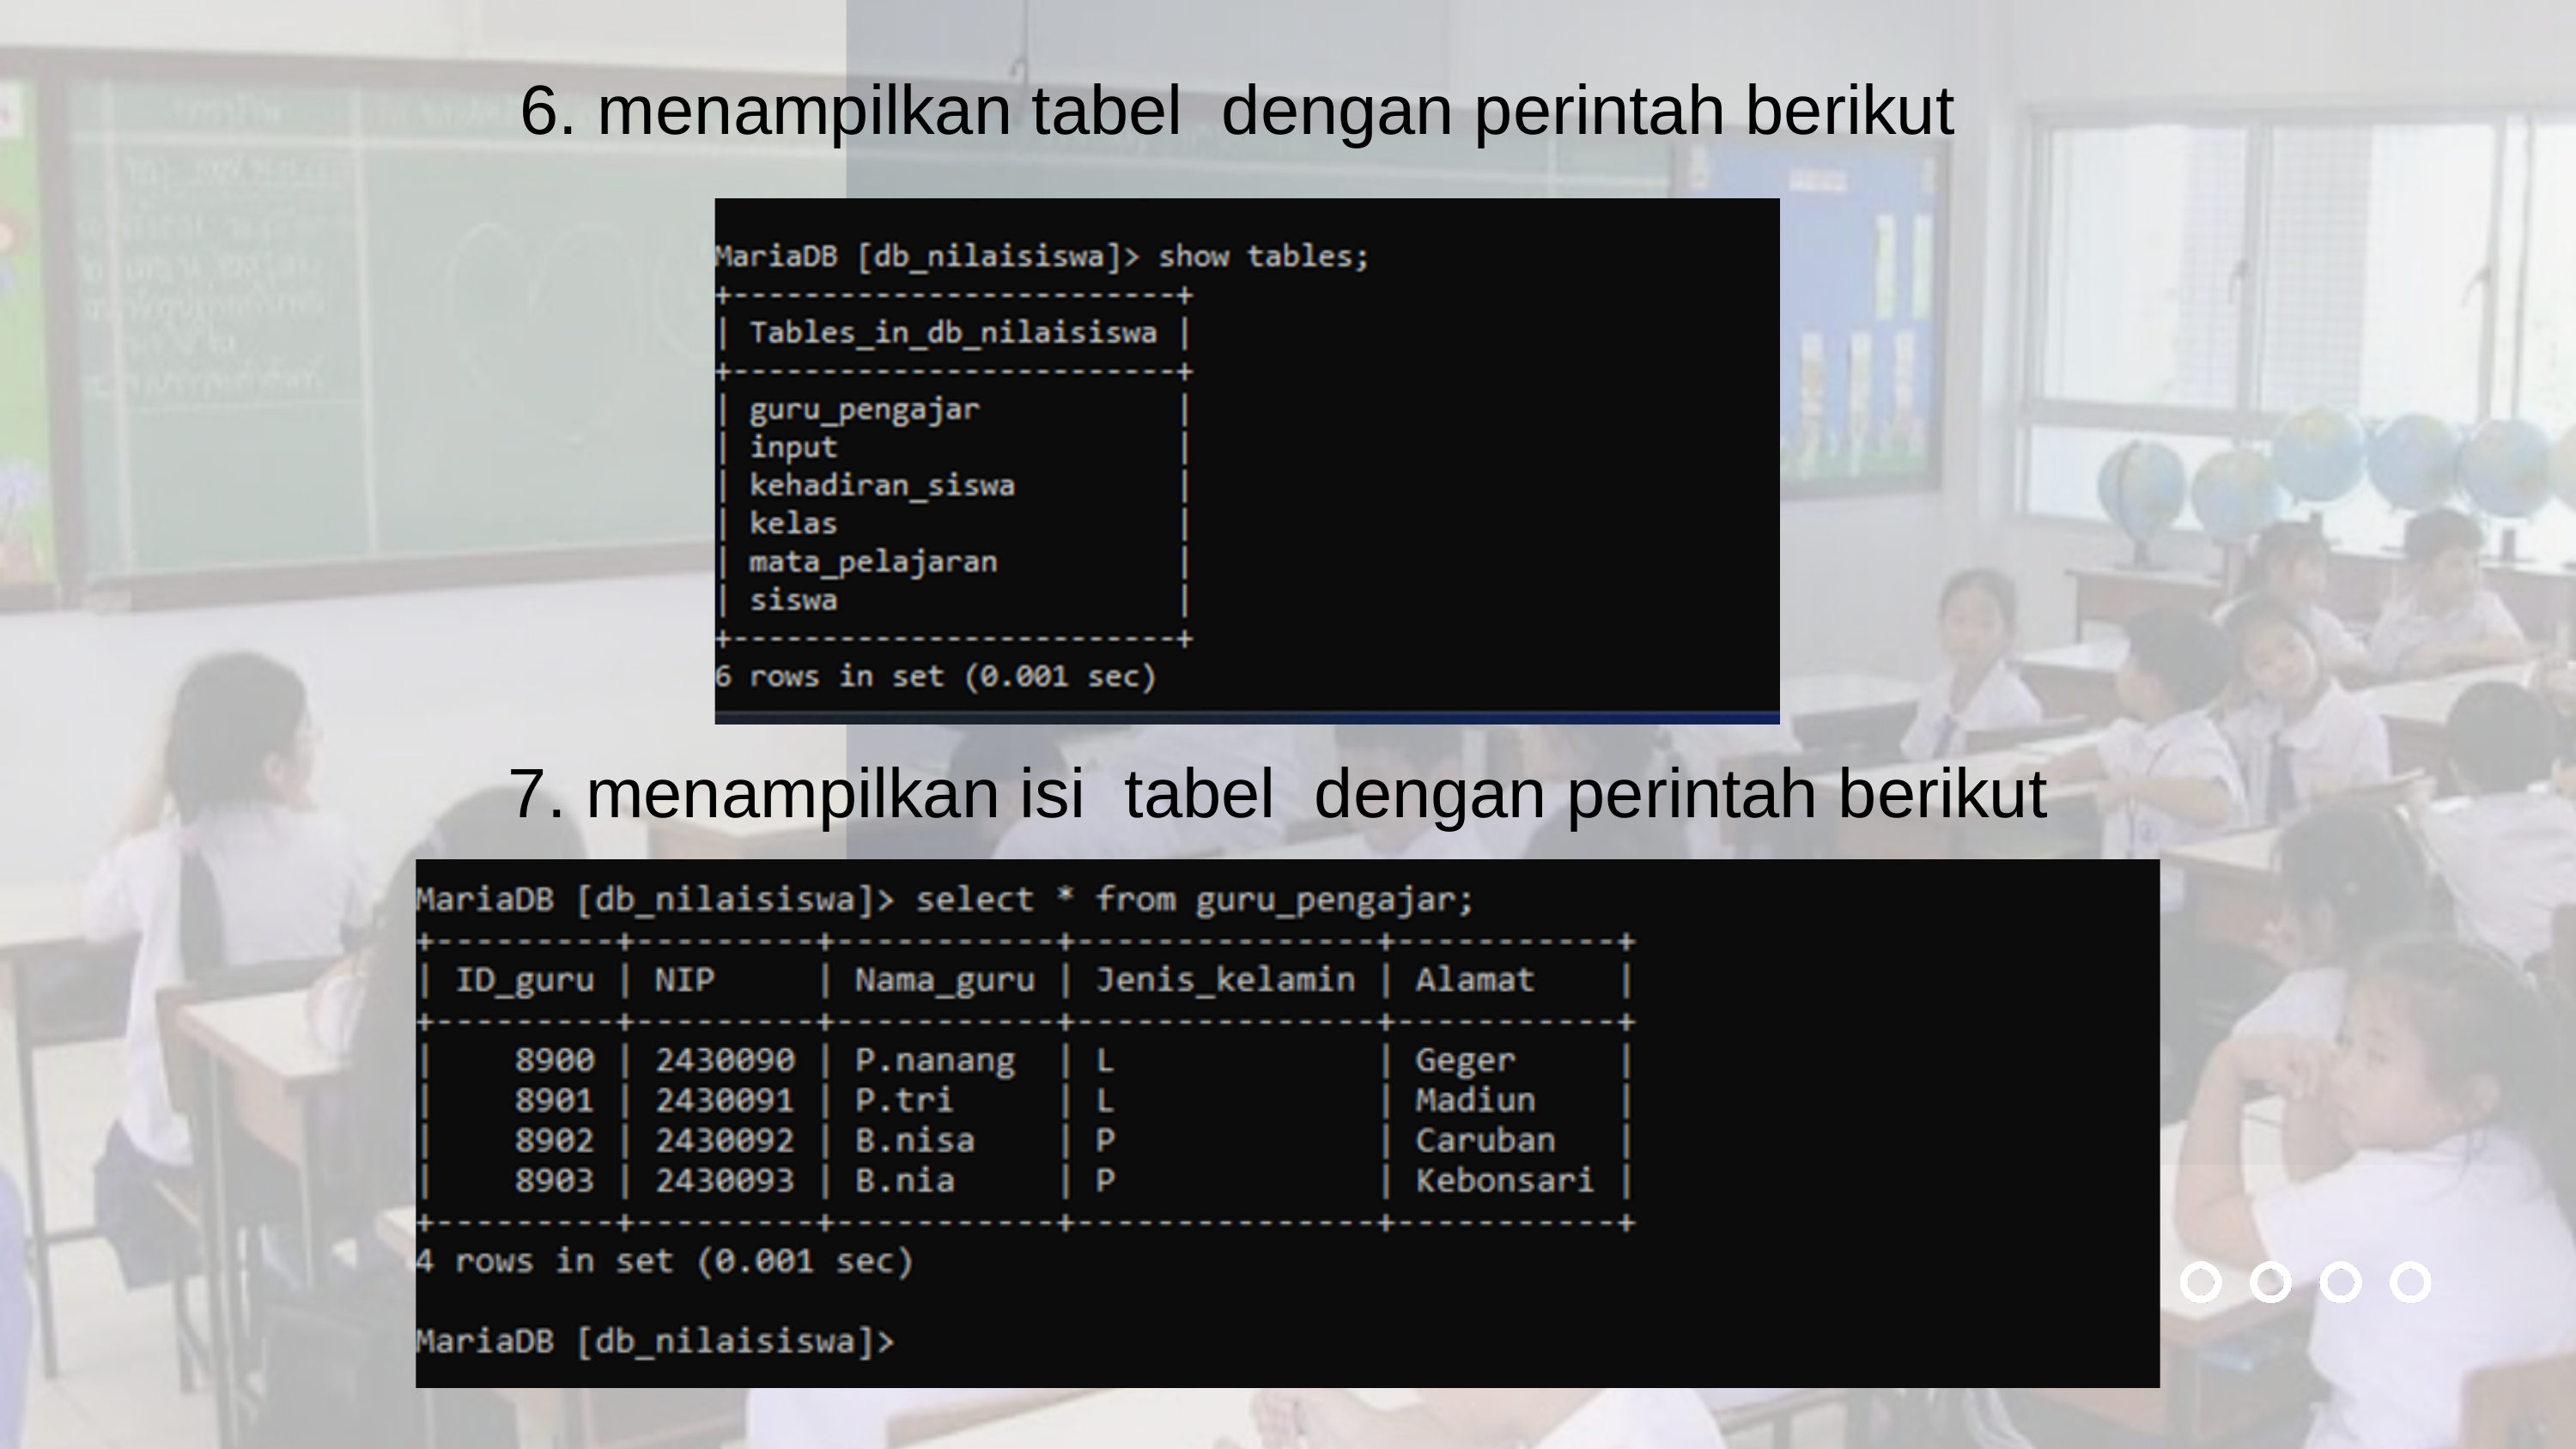

6. menampilkan tabel  dengan perintah berikut

7. menampilkan isi  tabel  dengan perintah berikut